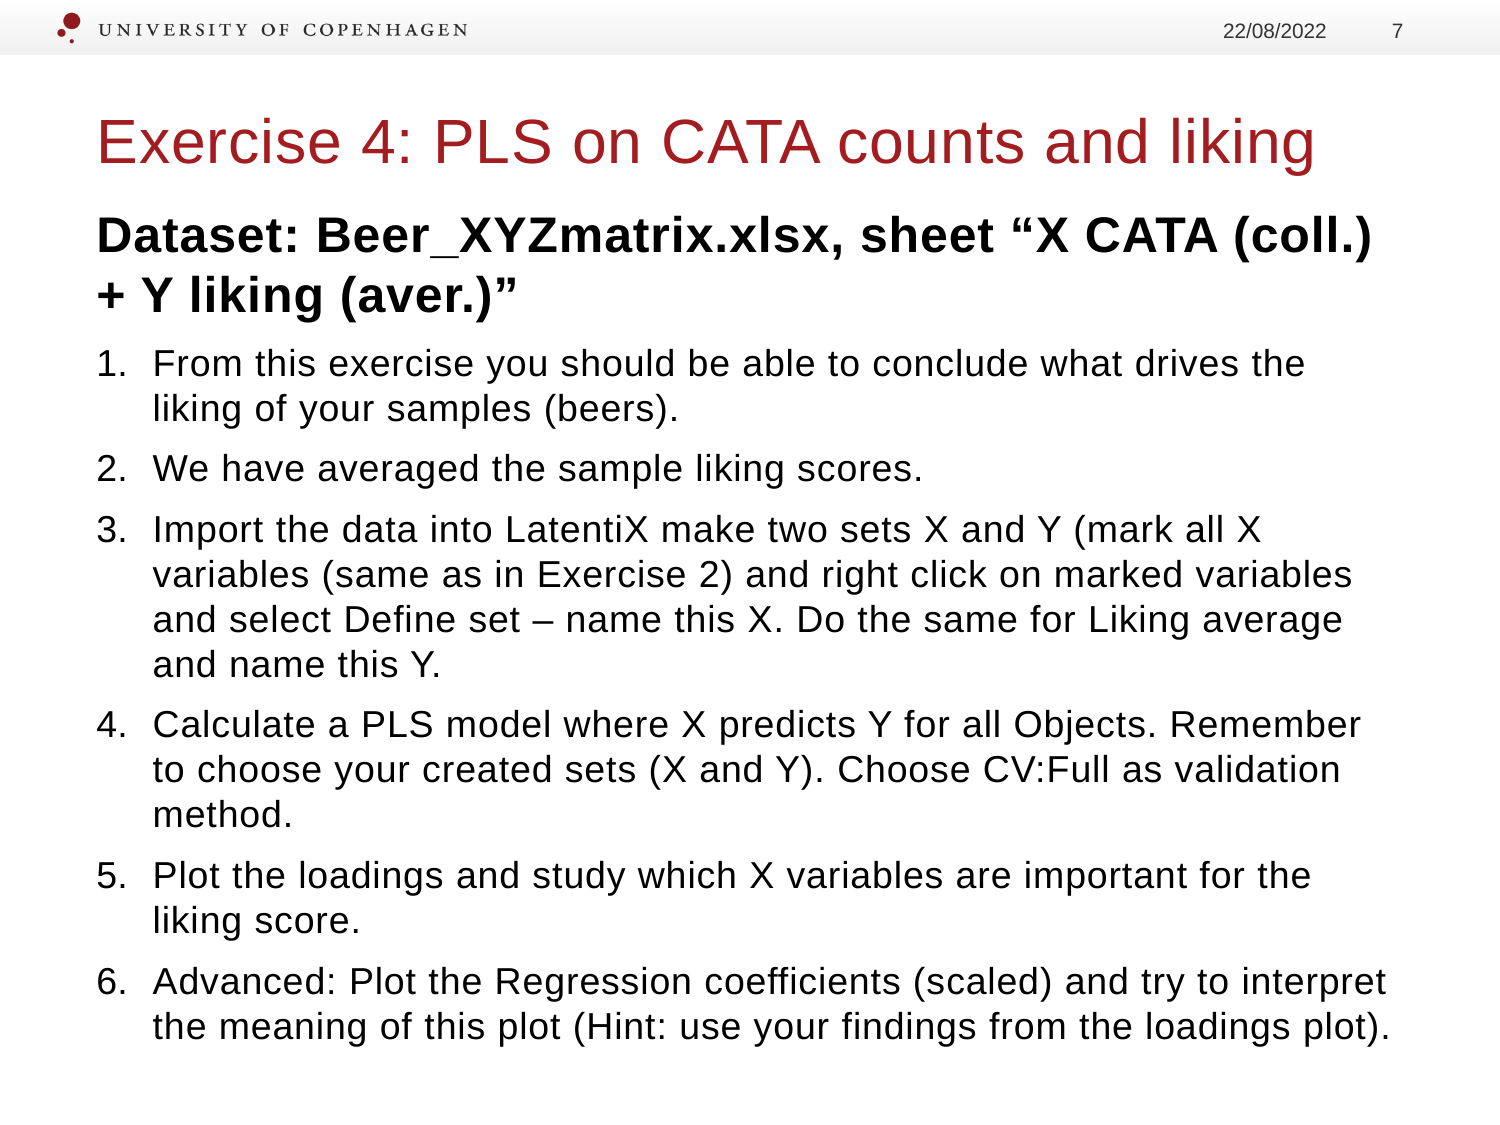

22/08/2022
7
# Exercise 4: PLS on CATA counts and liking
Dataset: Beer_XYZmatrix.xlsx, sheet “X CATA (coll.) + Y liking (aver.)”
From this exercise you should be able to conclude what drives the liking of your samples (beers).
We have averaged the sample liking scores.
Import the data into LatentiX make two sets X and Y (mark all X variables (same as in Exercise 2) and right click on marked variables and select Define set – name this X. Do the same for Liking average and name this Y.
Calculate a PLS model where X predicts Y for all Objects. Remember to choose your created sets (X and Y). Choose CV:Full as validation method.
Plot the loadings and study which X variables are important for the liking score.
Advanced: Plot the Regression coefficients (scaled) and try to interpret the meaning of this plot (Hint: use your findings from the loadings plot).